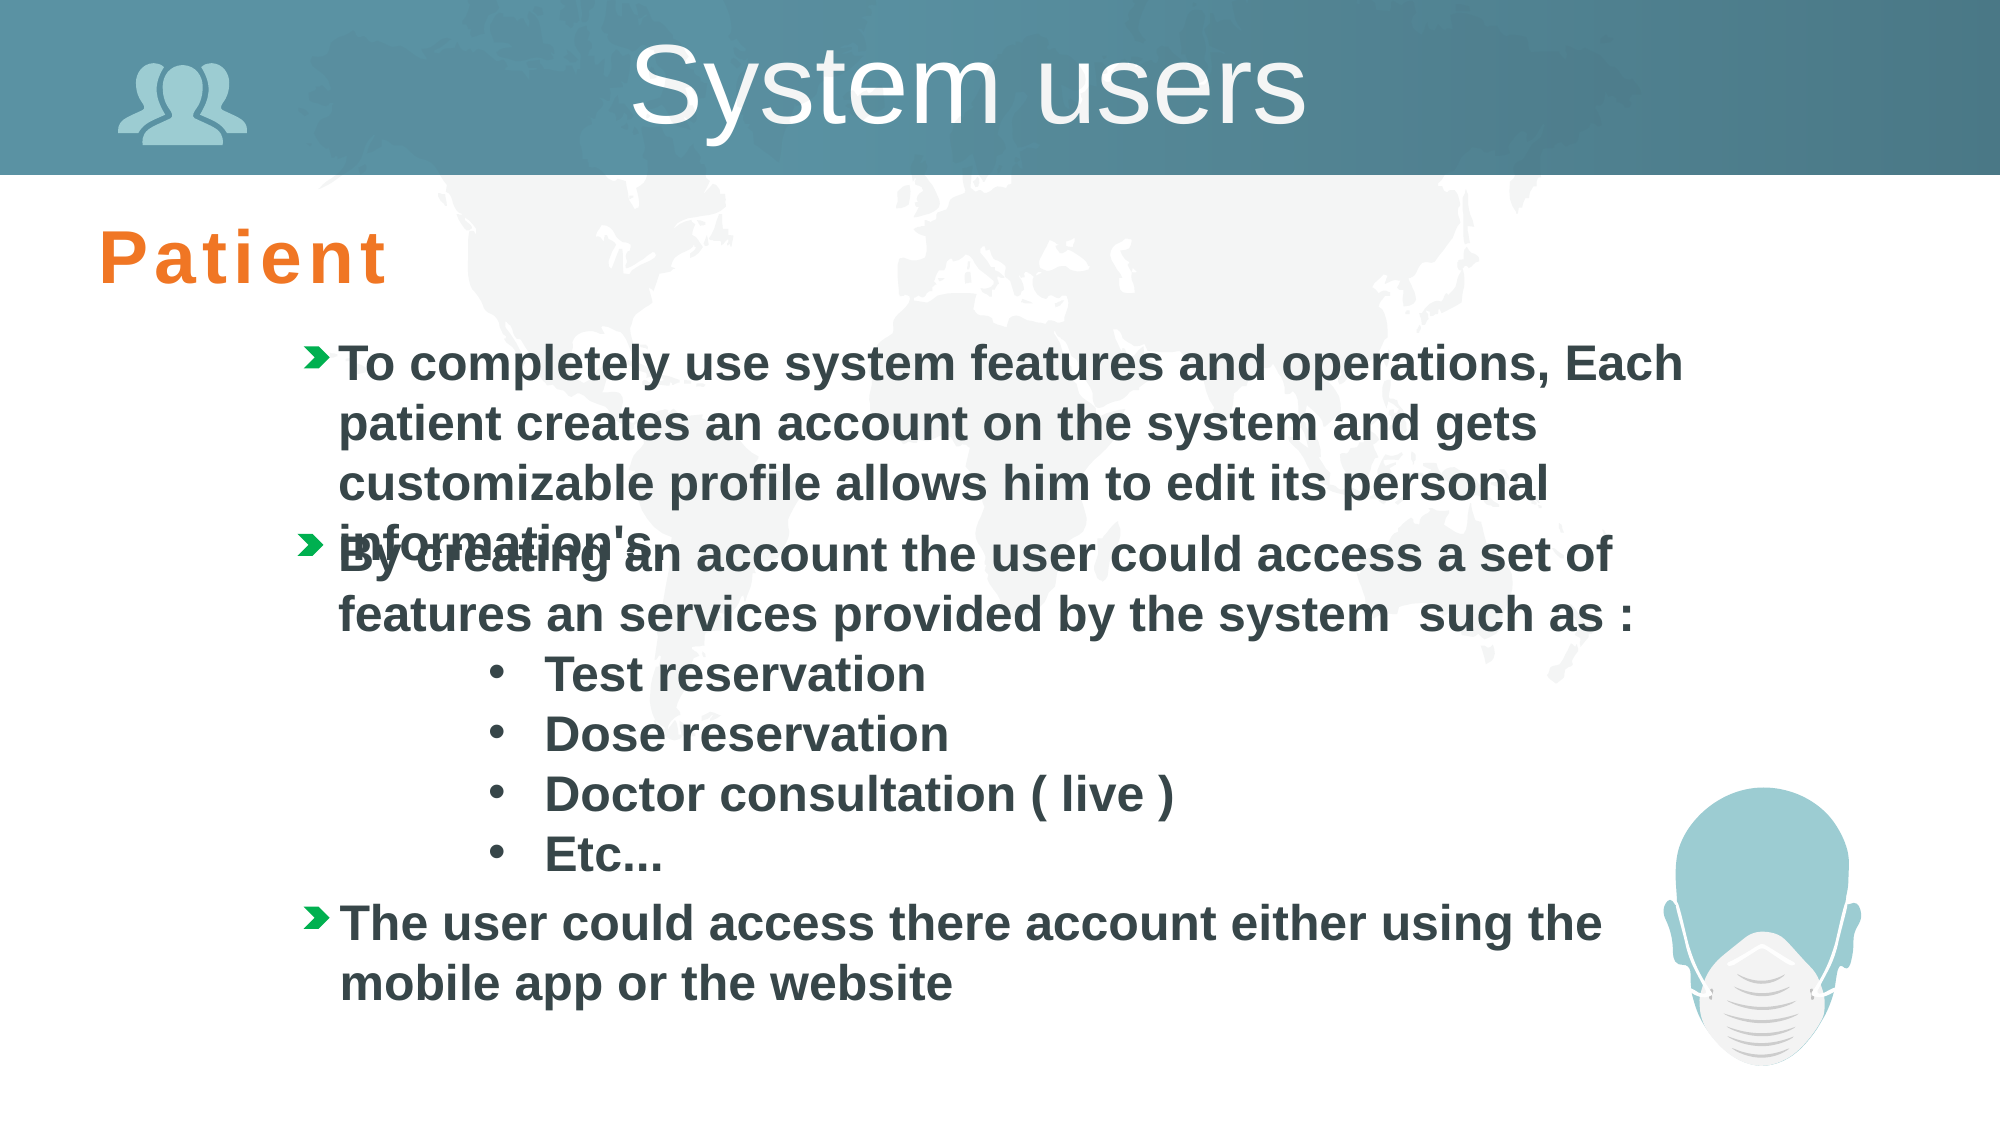

System users

Patient
To completely use system features and operations, Each patient creates an account on the system and gets customizable profile allows him to edit its personal information's.

By creating an account the user could access a set of features an services provided by the system  such as :
Test reservation
Dose reservation
Doctor consultation ( live )
Etc...

The user could access there account either using the mobile app or the website